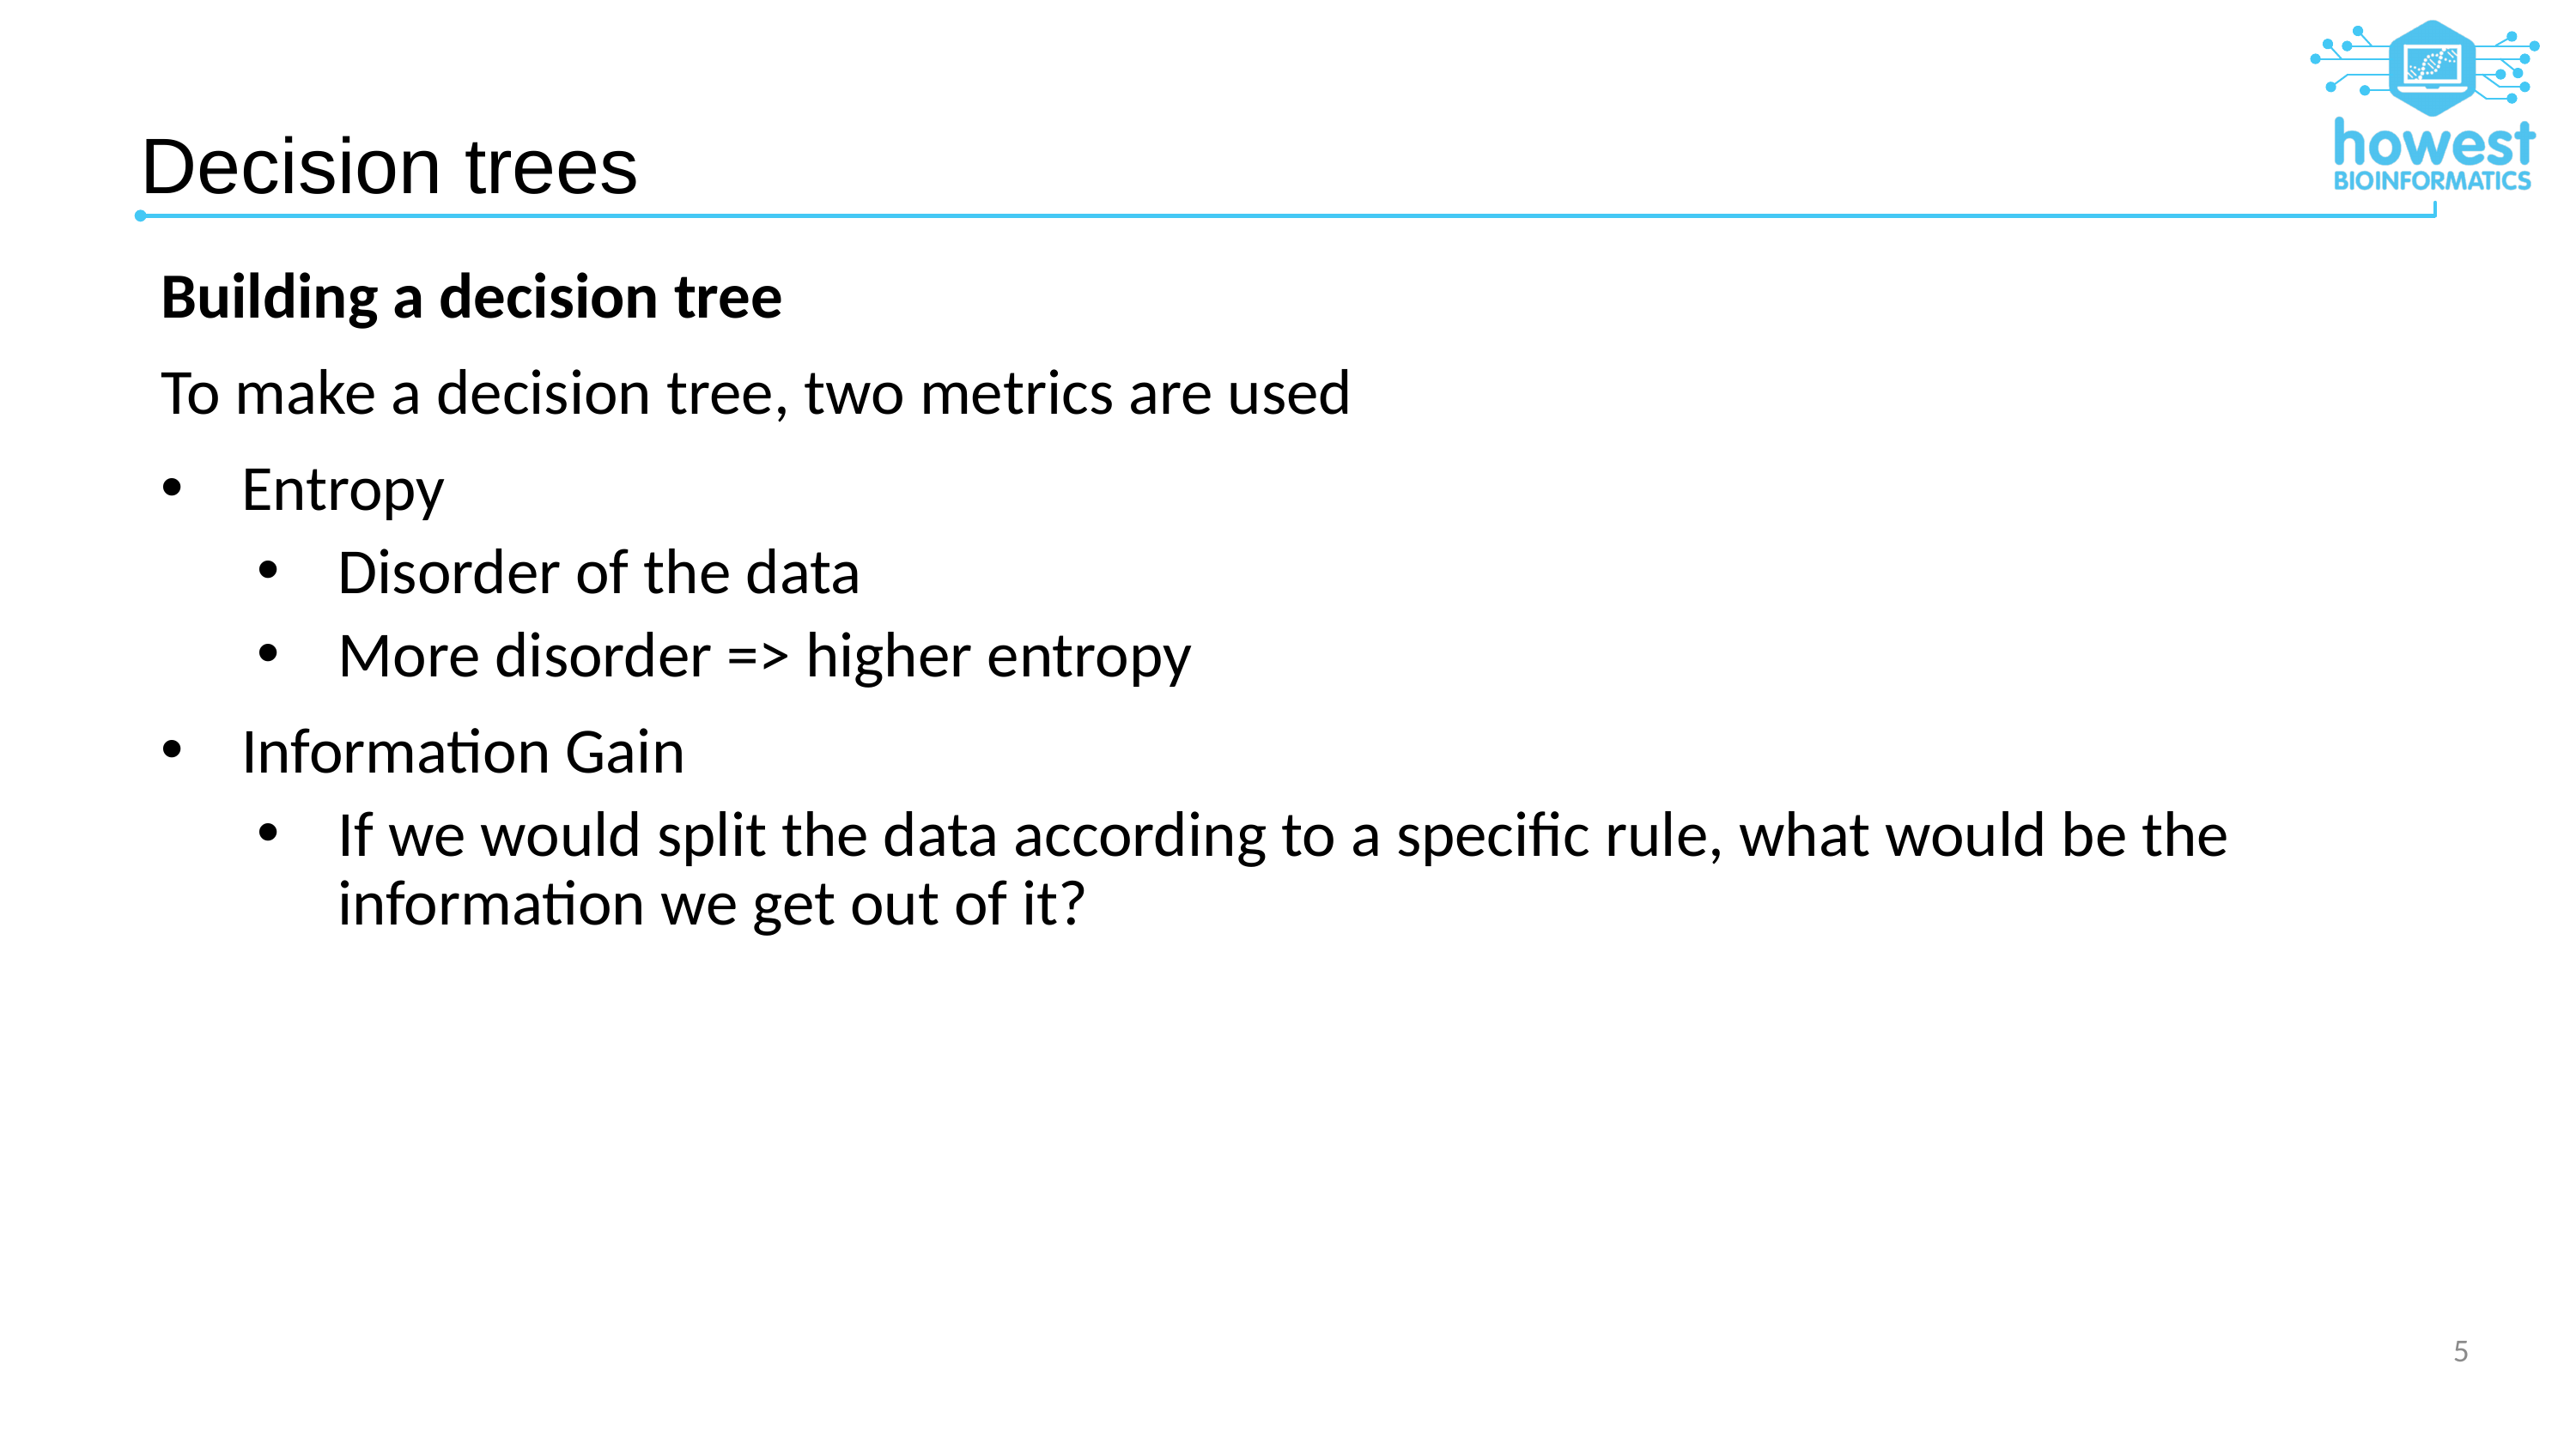

# Decision trees
Building a decision tree
To make a decision tree, two metrics are used
Entropy
Disorder of the data
More disorder => higher entropy
Information Gain
If we would split the data according to a specific rule, what would be the information we get out of it?
5